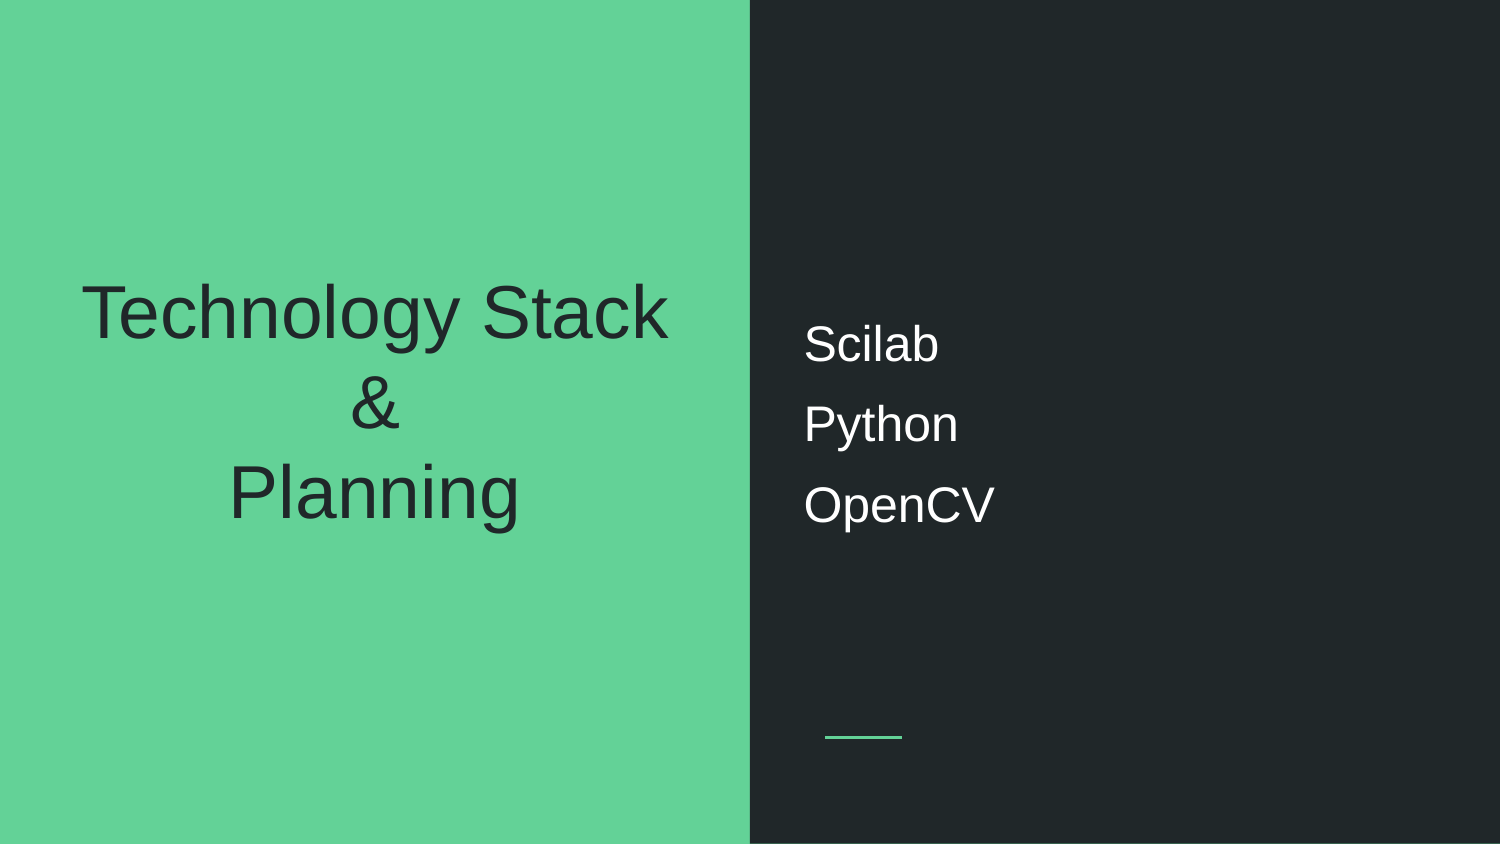

Scilab
Python
OpenCV
# Technology Stack
&
Planning